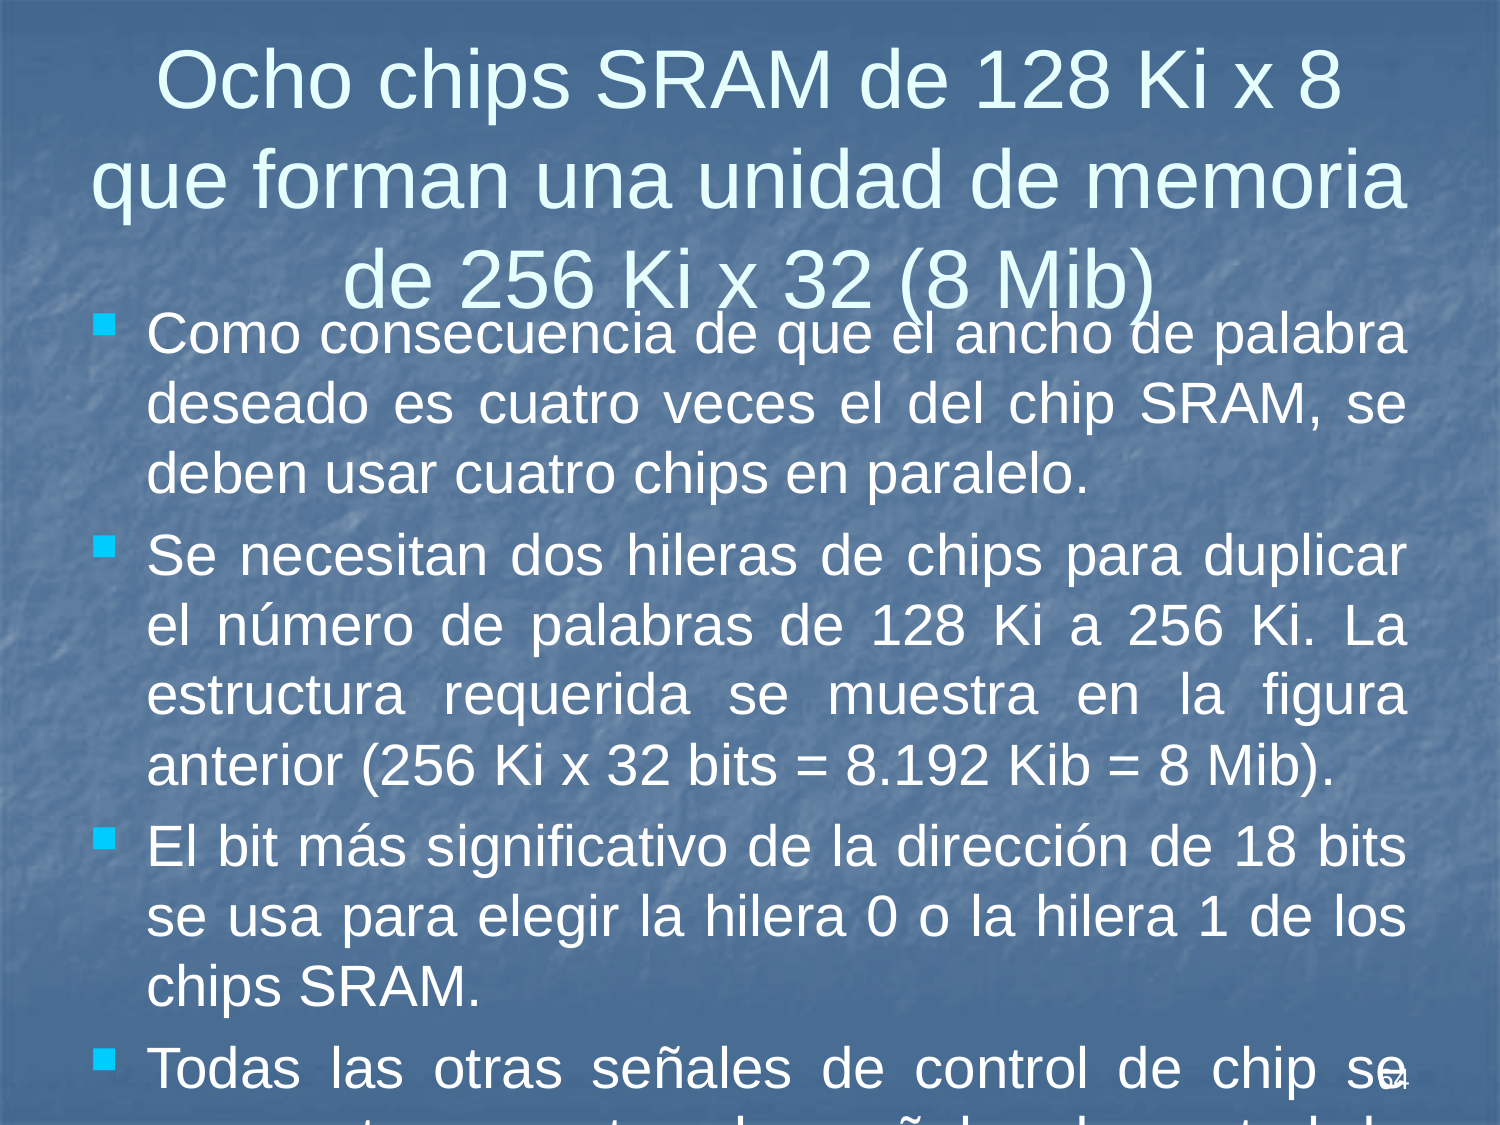

# Ocho chips SRAM de 128 Ki x 8 que forman una unidad de memoria de 256 Ki x 32 (8 Mib)
Como consecuencia de que el ancho de palabra deseado es cuatro veces el del chip SRAM, se deben usar cuatro chips en paralelo.
Se necesitan dos hileras de chips para duplicar el número de palabras de 128 Ki a 256 Ki. La estructura requerida se muestra en la figura anterior (256 Ki x 32 bits = 8.192 Kib = 8 Mib).
El bit más significativo de la dirección de 18 bits se usa para elegir la hilera 0 o la hilera 1 de los chips SRAM.
Todas las otras señales de control de chip se unen externamente a las señales de control de entrada comunes de la unidad de memoria.

64